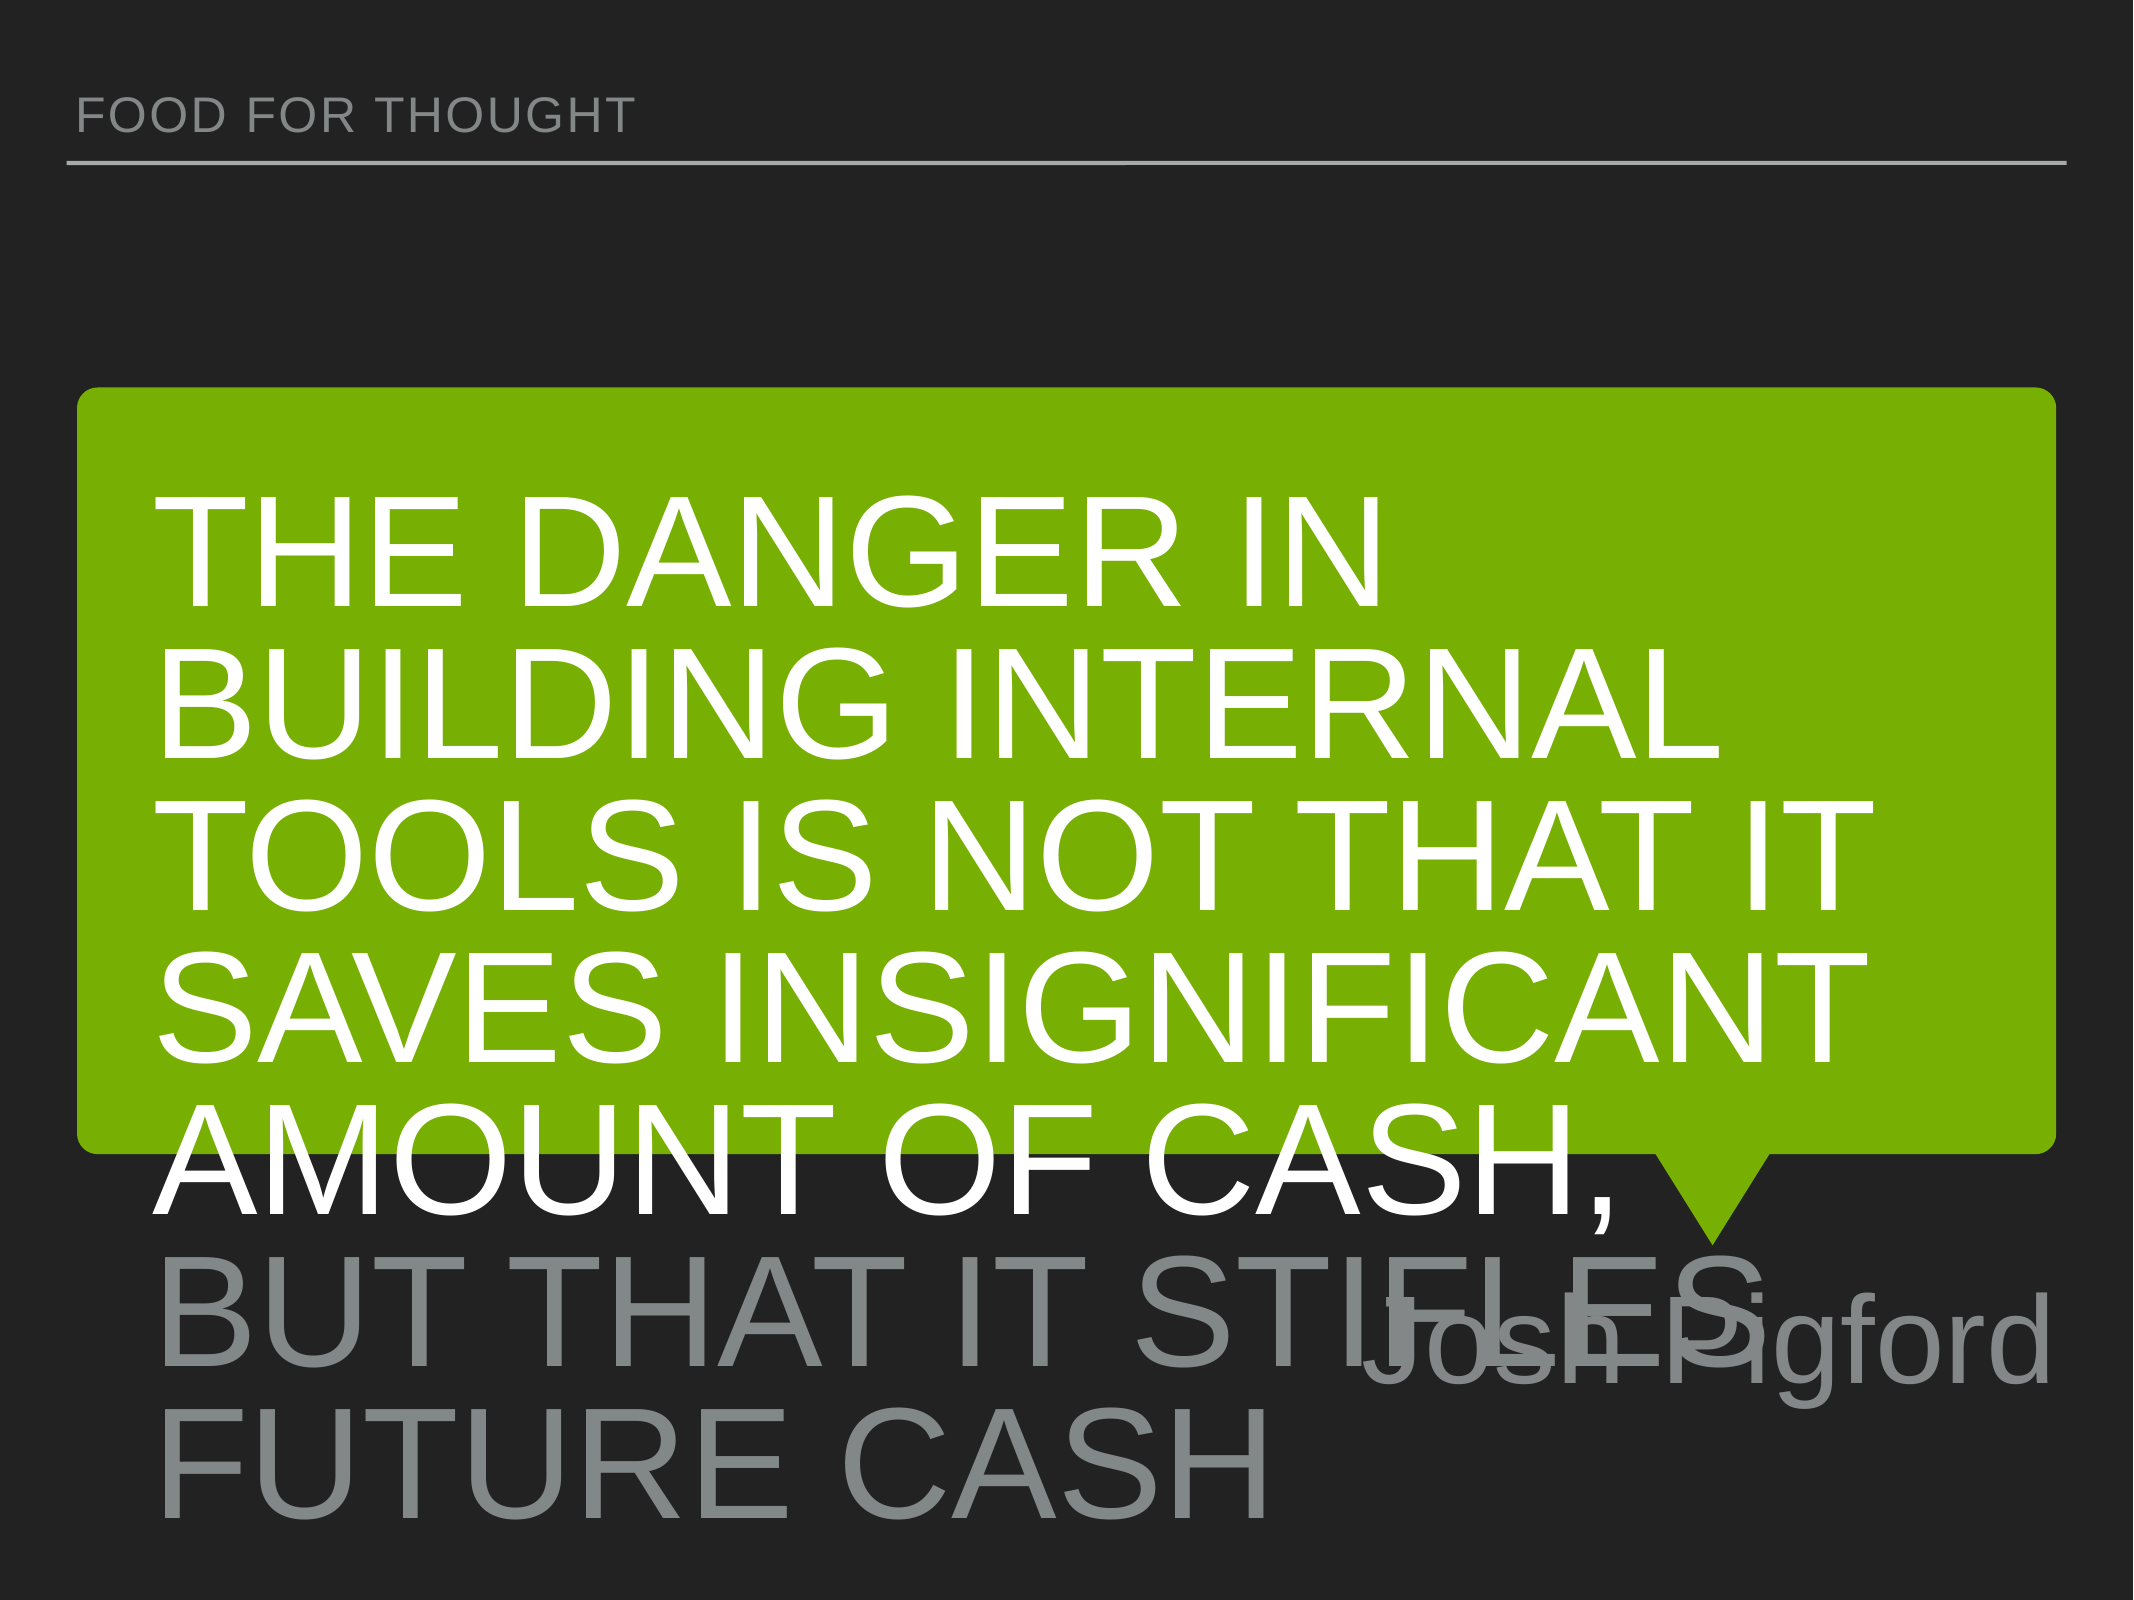

Food for thought
The danger in building internal tools is not that it saves insignificant amount of cash, but that it stifles future cash
Josh Pigford